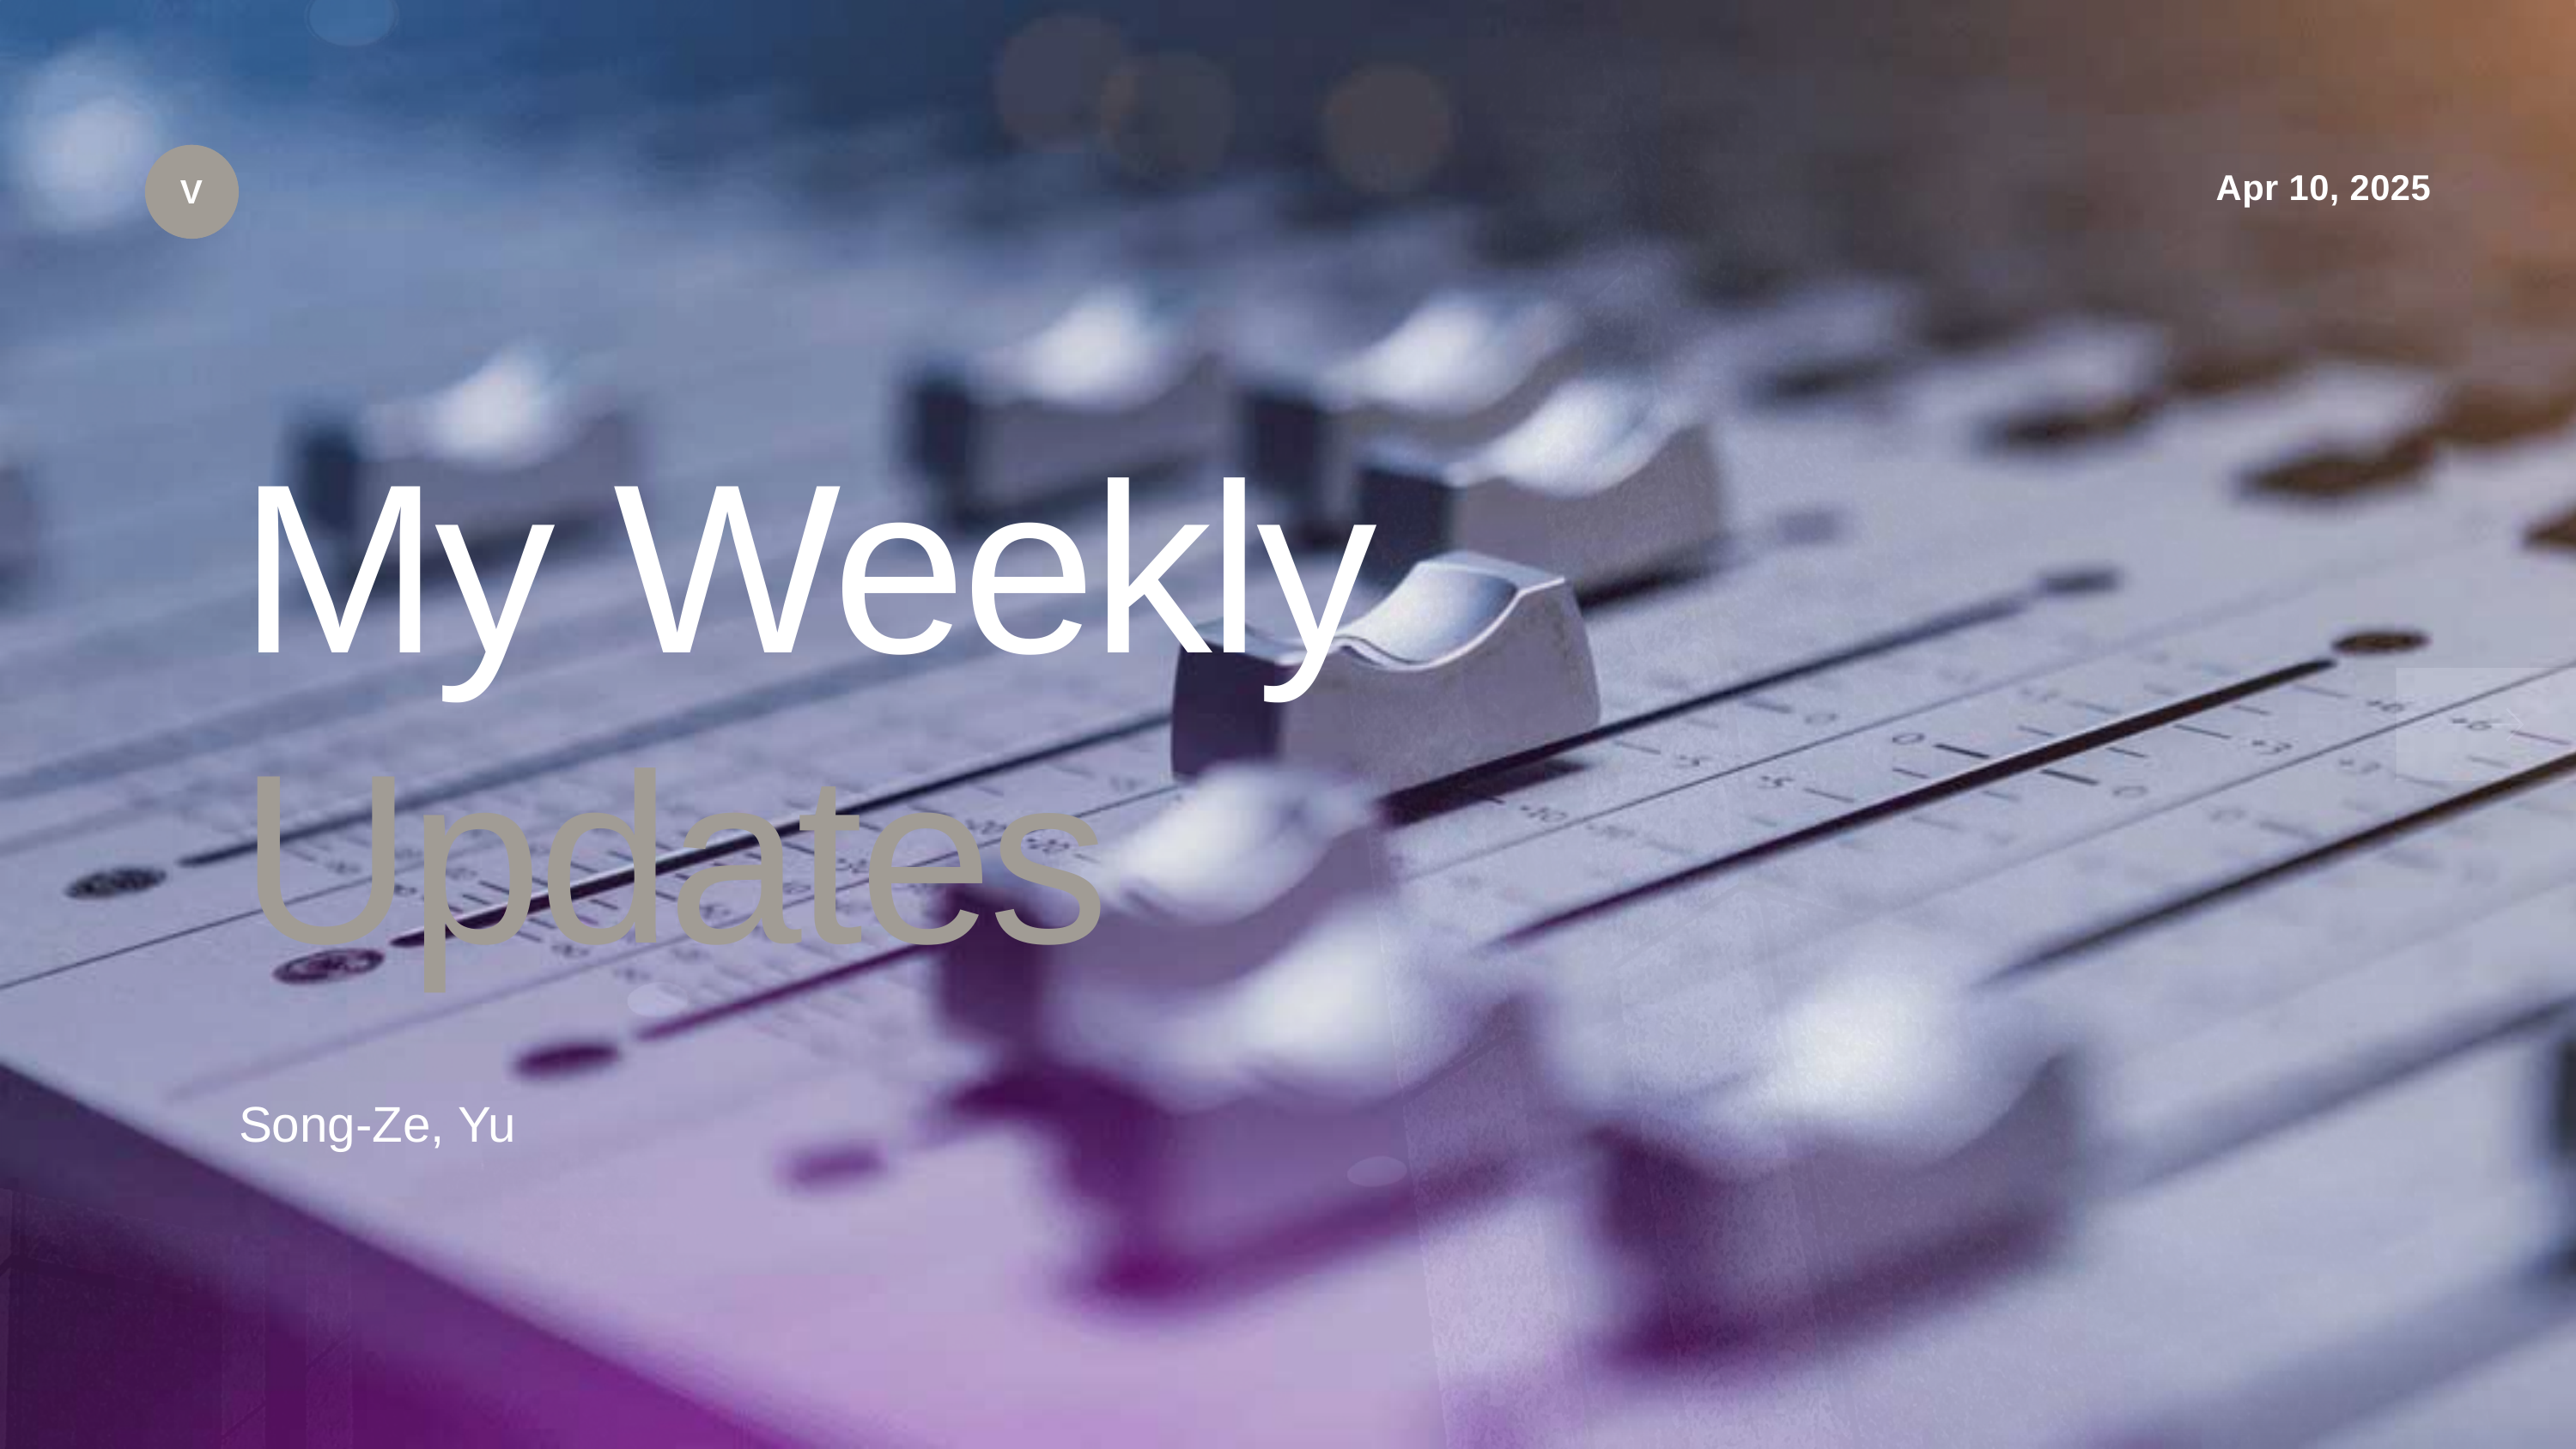

V
Apr 10, 2025
My Weekly
Updates
Song-Ze, Yu